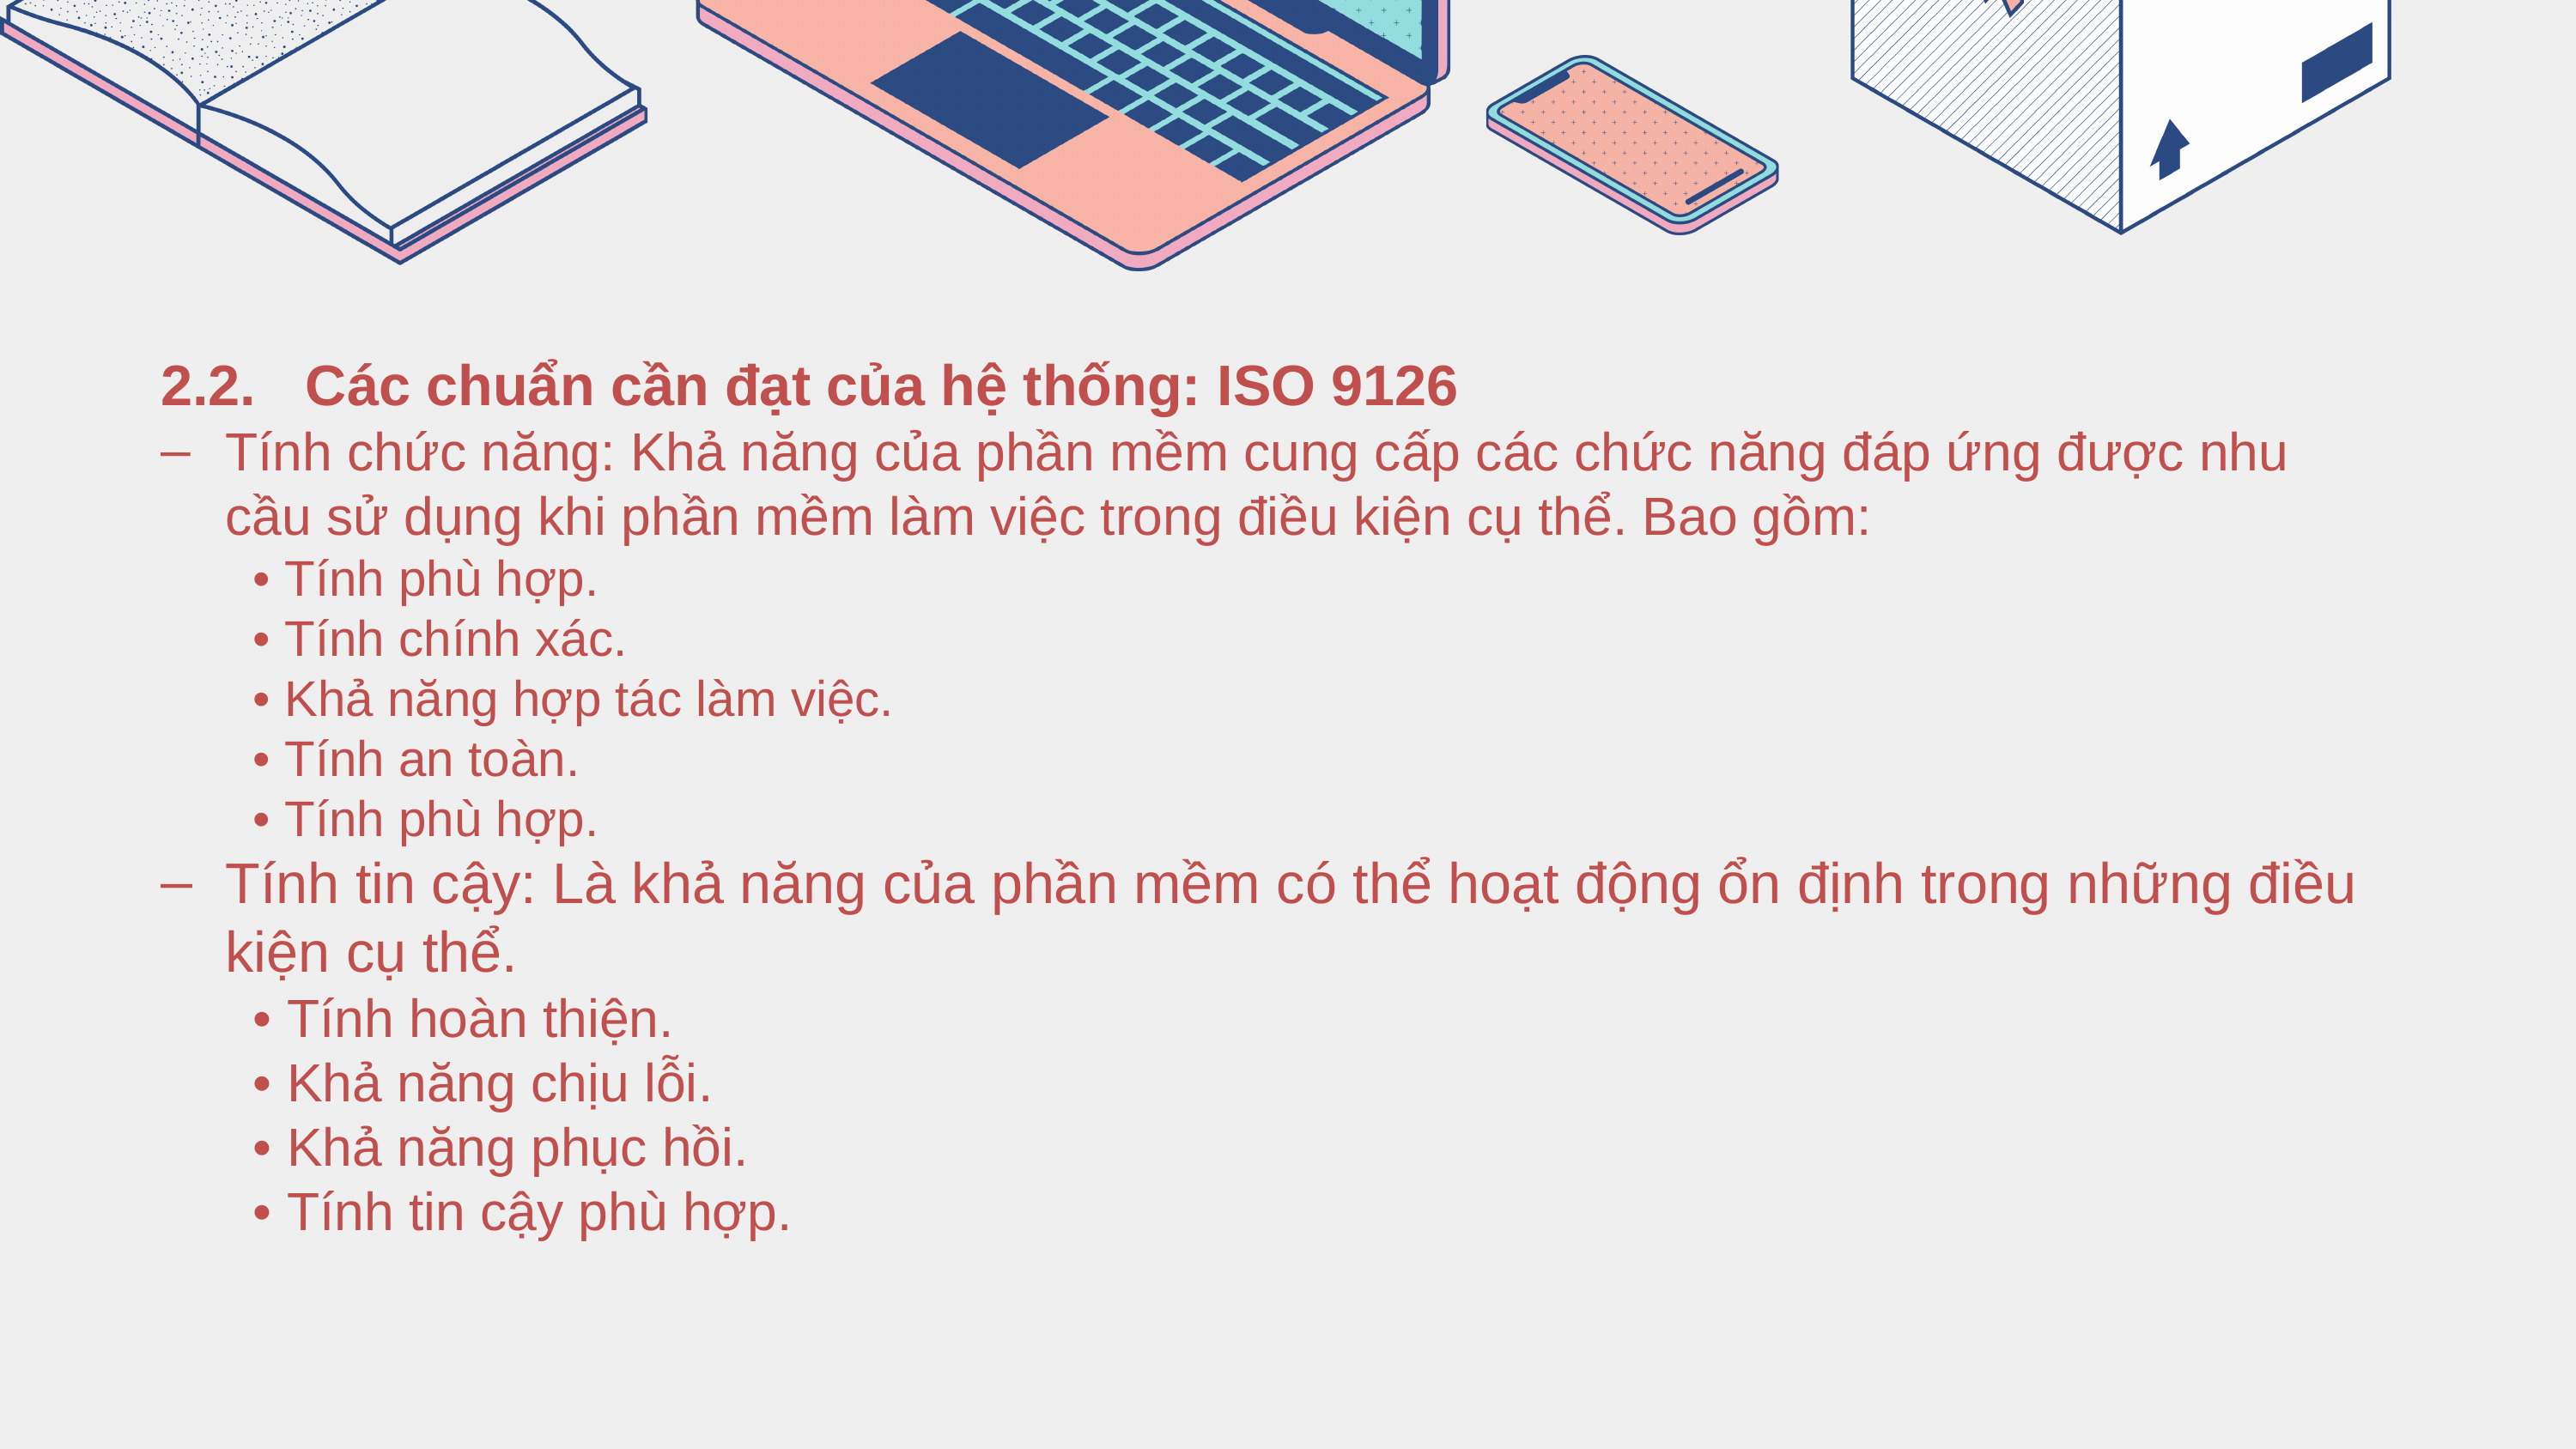

x

2.2.	 Các chuẩn cần đạt của hệ thống: ISO 9126
Tính chức năng: Khả năng của phần mềm cung cấp các chức năng đáp ứng được nhu cầu sử dụng khi phần mềm làm việc trong điều kiện cụ thể. Bao gồm:
• Tính phù hợp.
• Tính chính xác.
• Khả năng hợp tác làm việc.
• Tính an toàn.
• Tính phù hợp.
Tính tin cậy: Là khả năng của phần mềm có thể hoạt động ổn định trong những điều kiện cụ thể.
• Tính hoàn thiện.
• Khả năng chịu lỗi.
• Khả năng phục hồi.
• Tính tin cậy phù hợp.